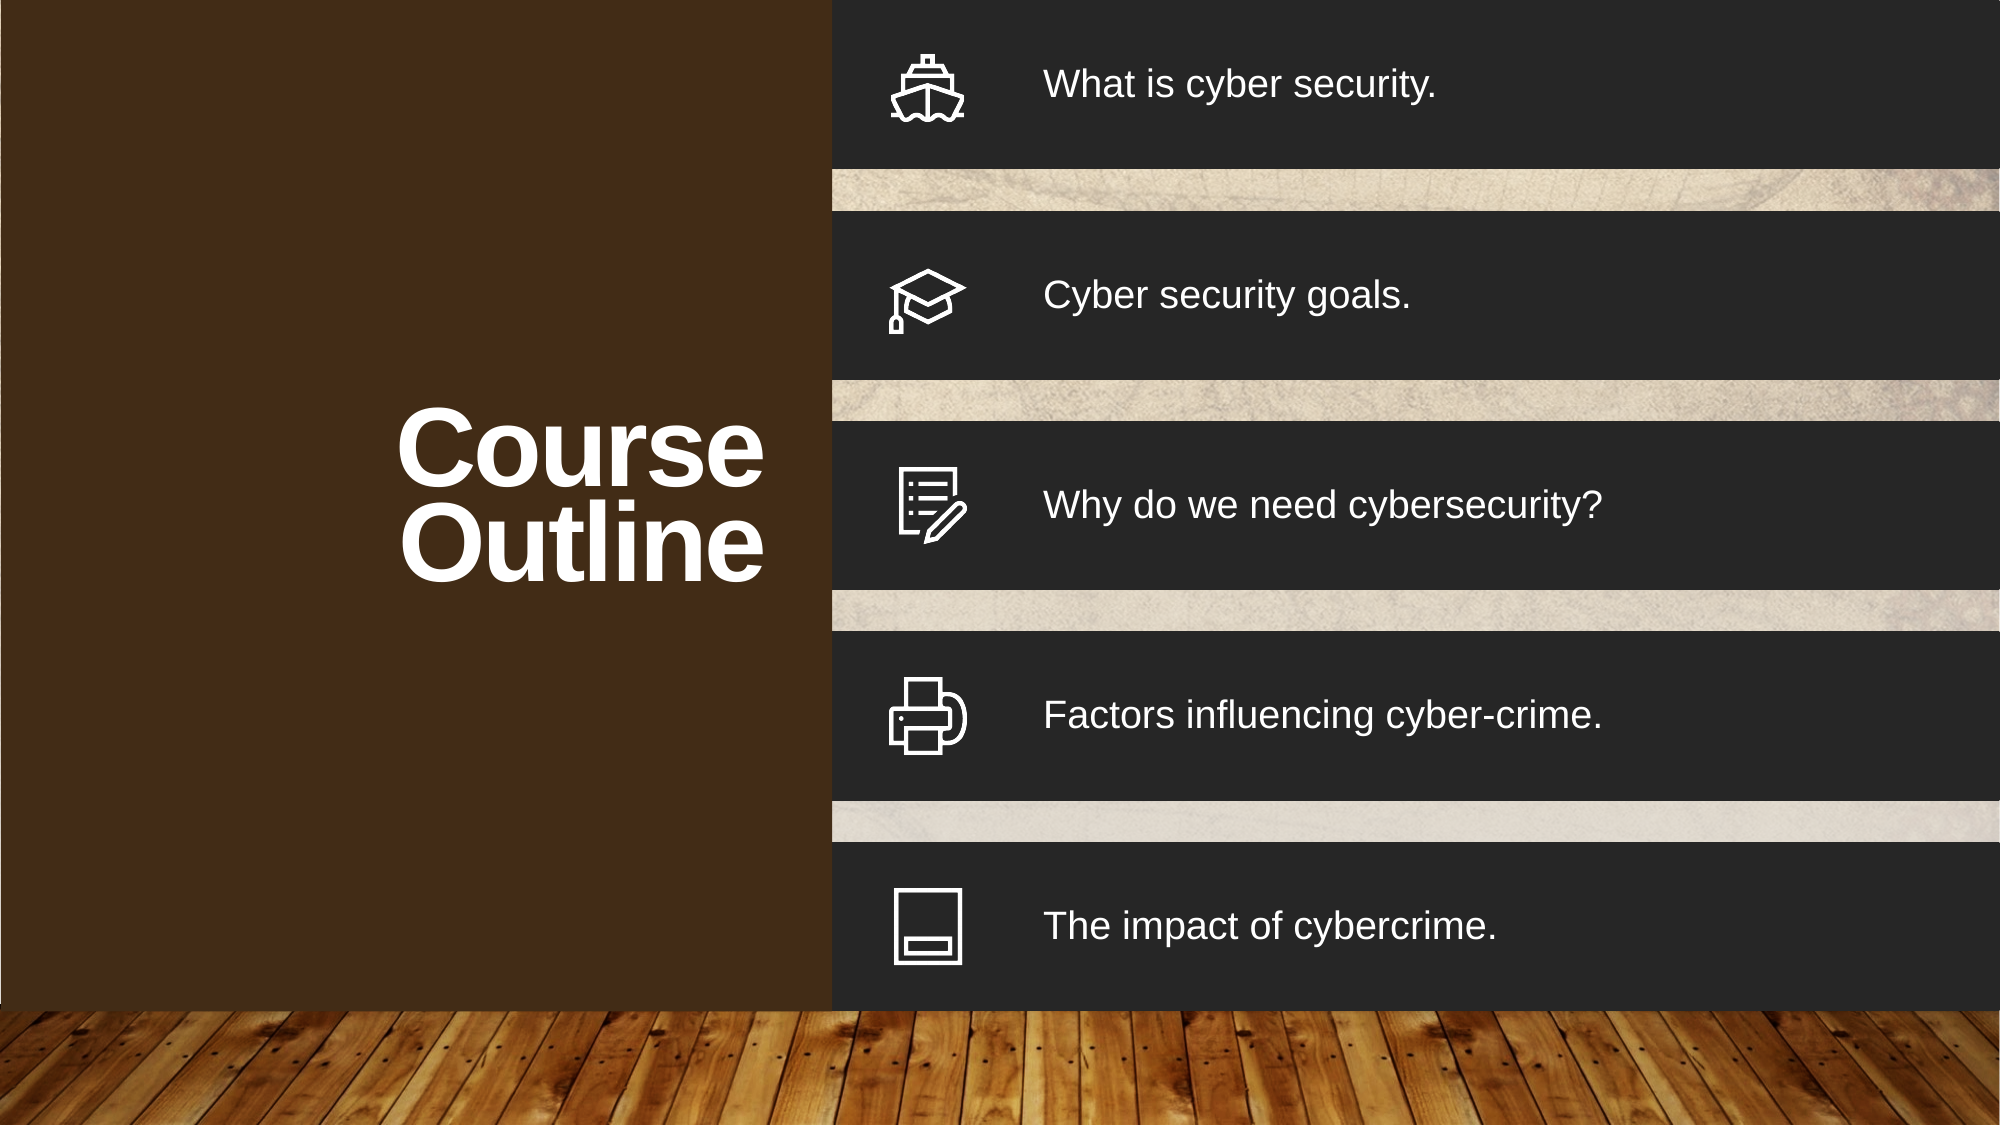

Course
Outline
What is cyber security.
Cyber security goals.
Why do we need cybersecurity?
Factors influencing cyber-crime.
The impact of cybercrime.
PAGE 2